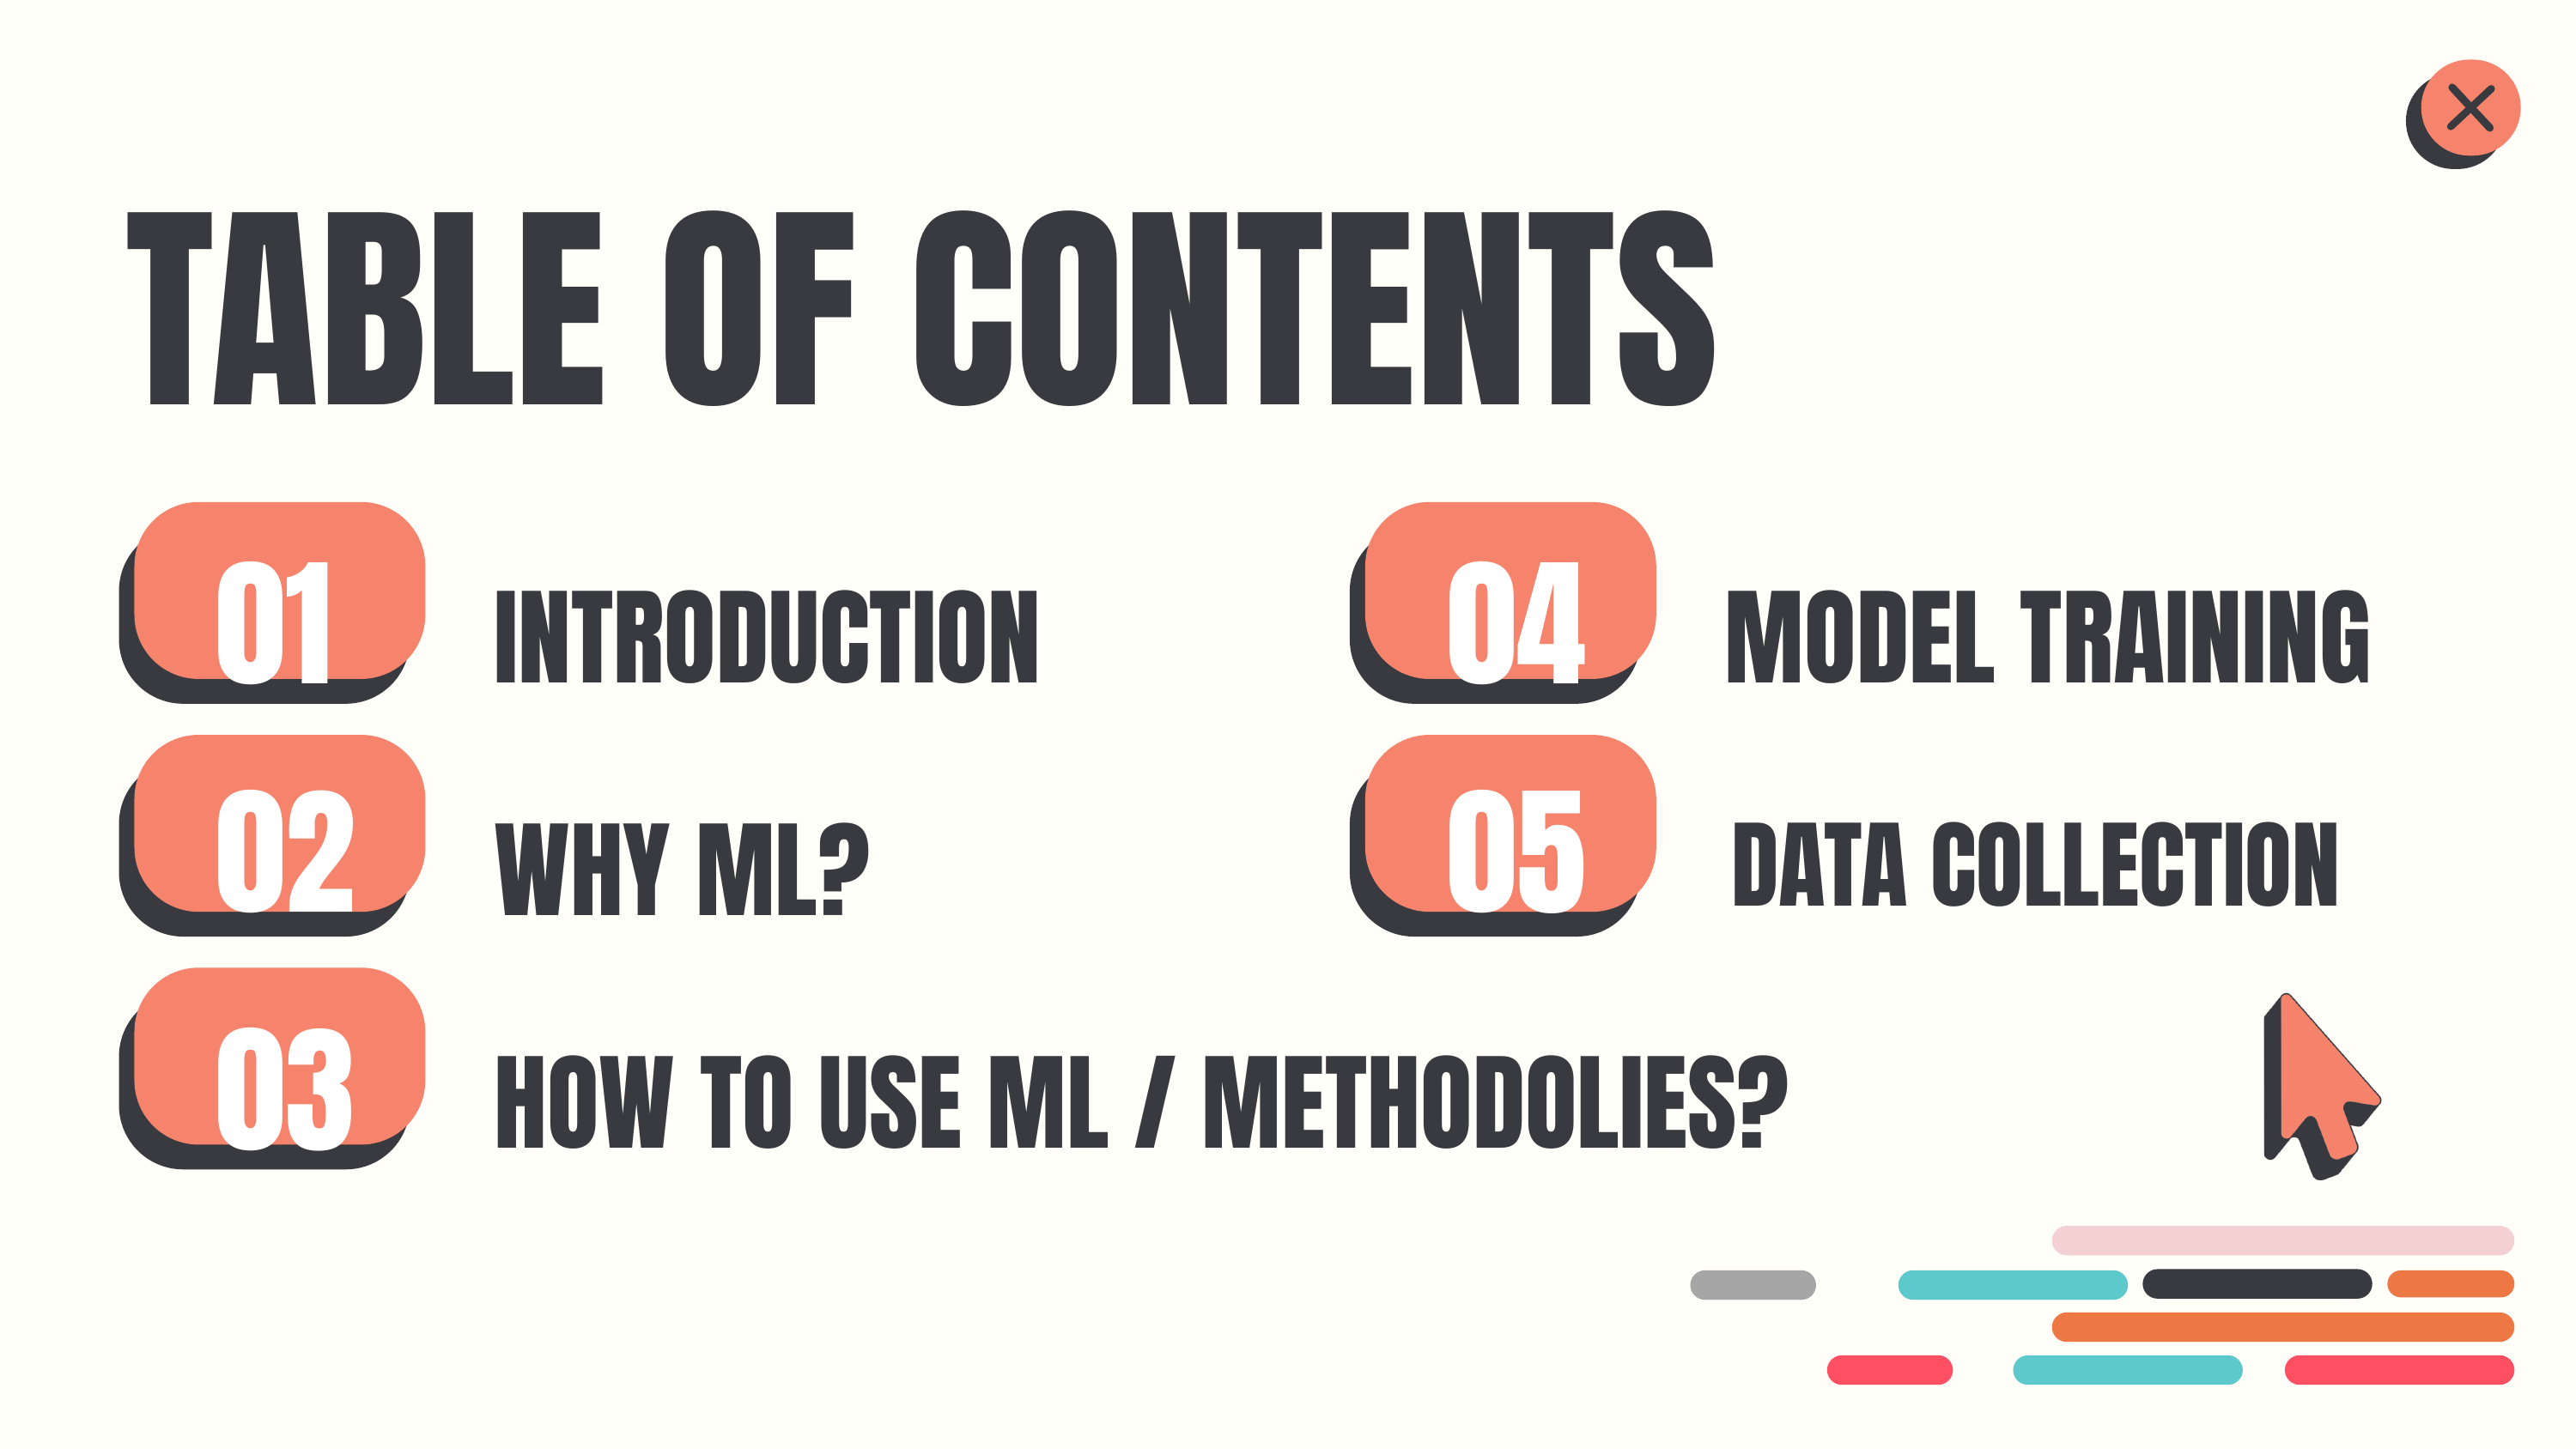

TABLE OF CONTENTS

01
04
INTRODUCTION
MODEL TRAINING

02
05
DATA COLLECTION
WHY ML?

03

HOW TO USE ML / METHODOLIES?